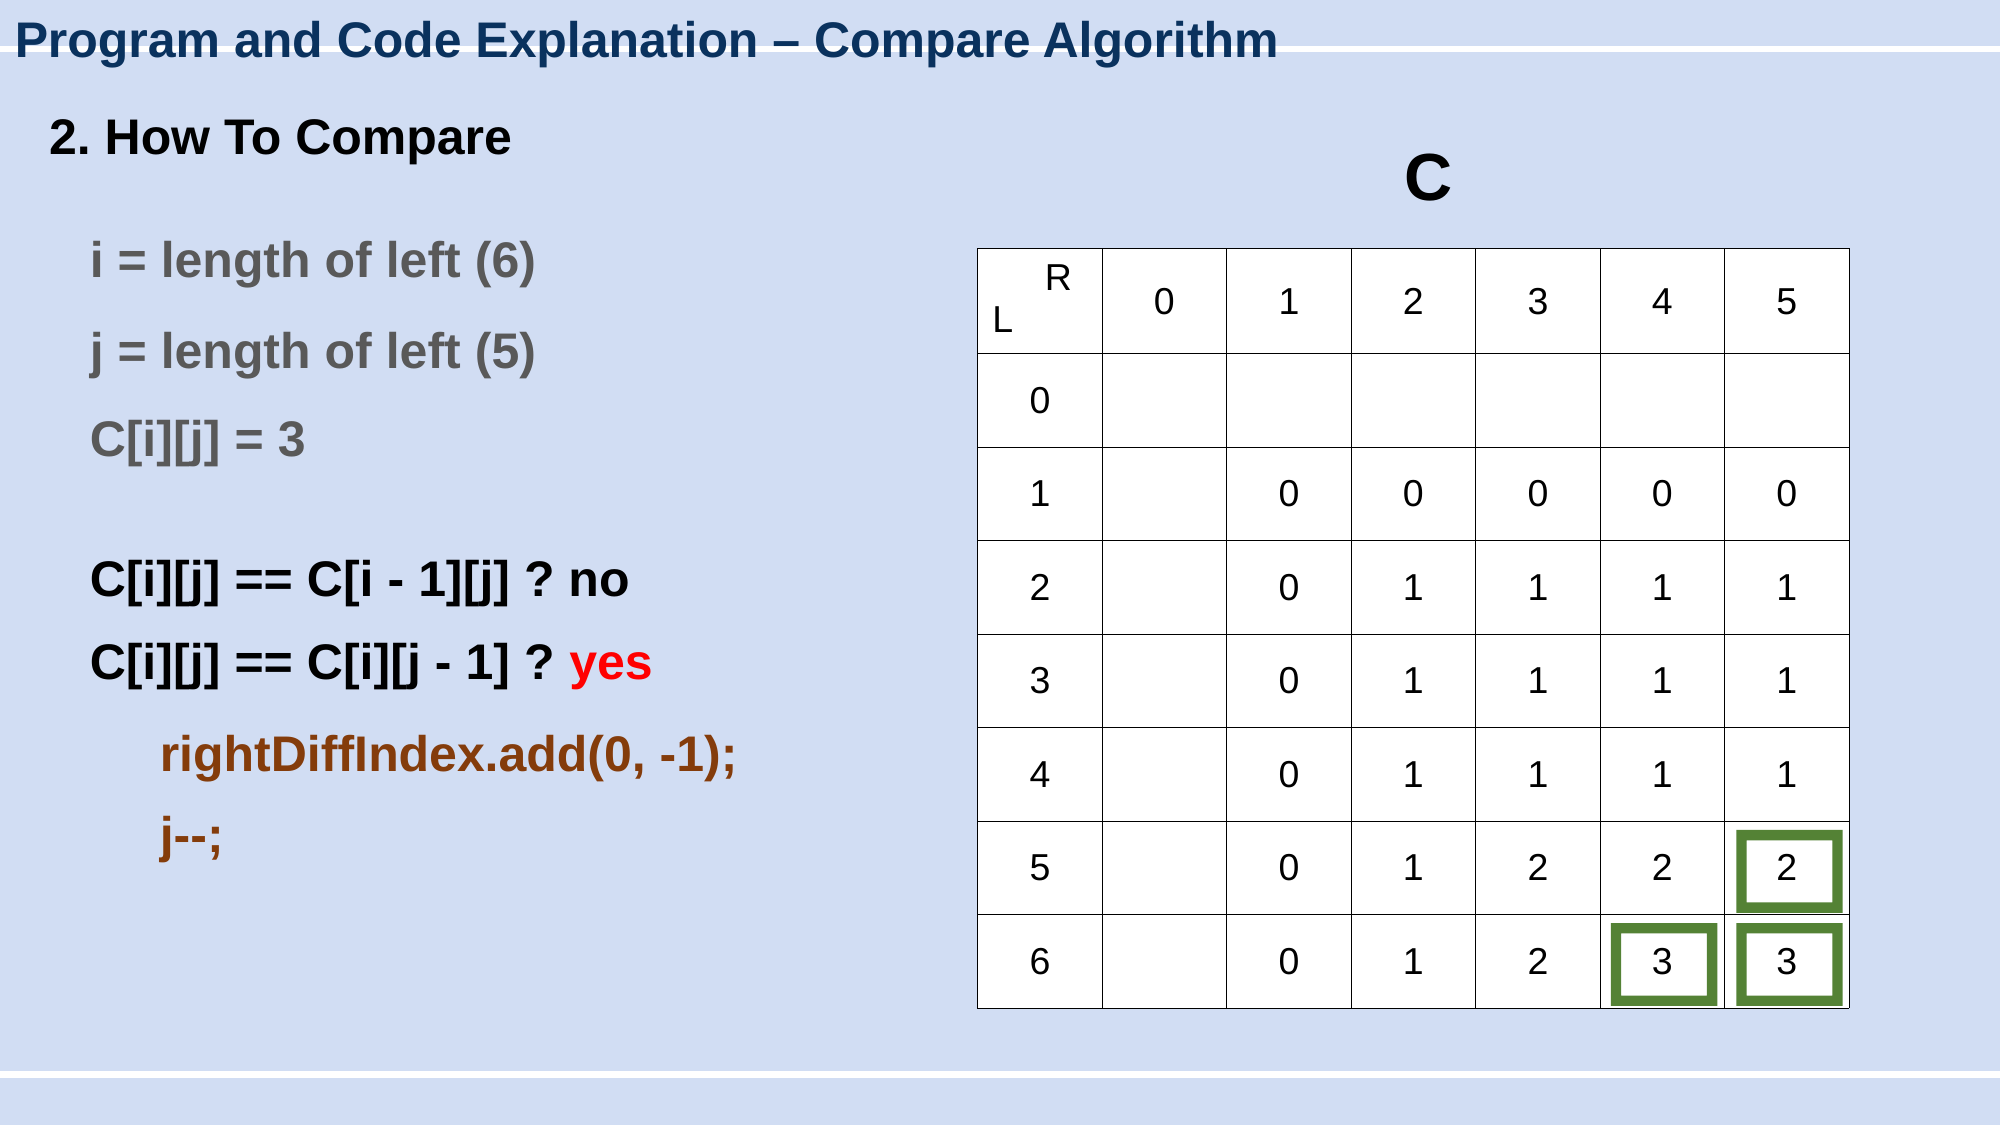

Program and Code Explanation – Compare Algorithm
2. How To Compare
C
i = length of left (6)
| R L | 0 | 1 | 2 | 3 | 4 | 5 |
| --- | --- | --- | --- | --- | --- | --- |
| 0 |  |  |  |  |  |  |
| 1 |  | 0 | 0 | 0 | 0 | 0 |
| 2 |  | 0 | 1 | 1 | 1 | 1 |
| 3 |  | 0 | 1 | 1 | 1 | 1 |
| 4 |  | 0 | 1 | 1 | 1 | 1 |
| 5 |  | 0 | 1 | 2 | 2 | 2 |
| 6 |  | 0 | 1 | 2 | 3 | 3 |
j = length of left (5)
C[i][j] = 3
C[i][j] == C[i - 1][j] ? no
C[i][j] == C[i][j - 1] ? yes
     rightDiffIndex.add(0, -1);
     j--;